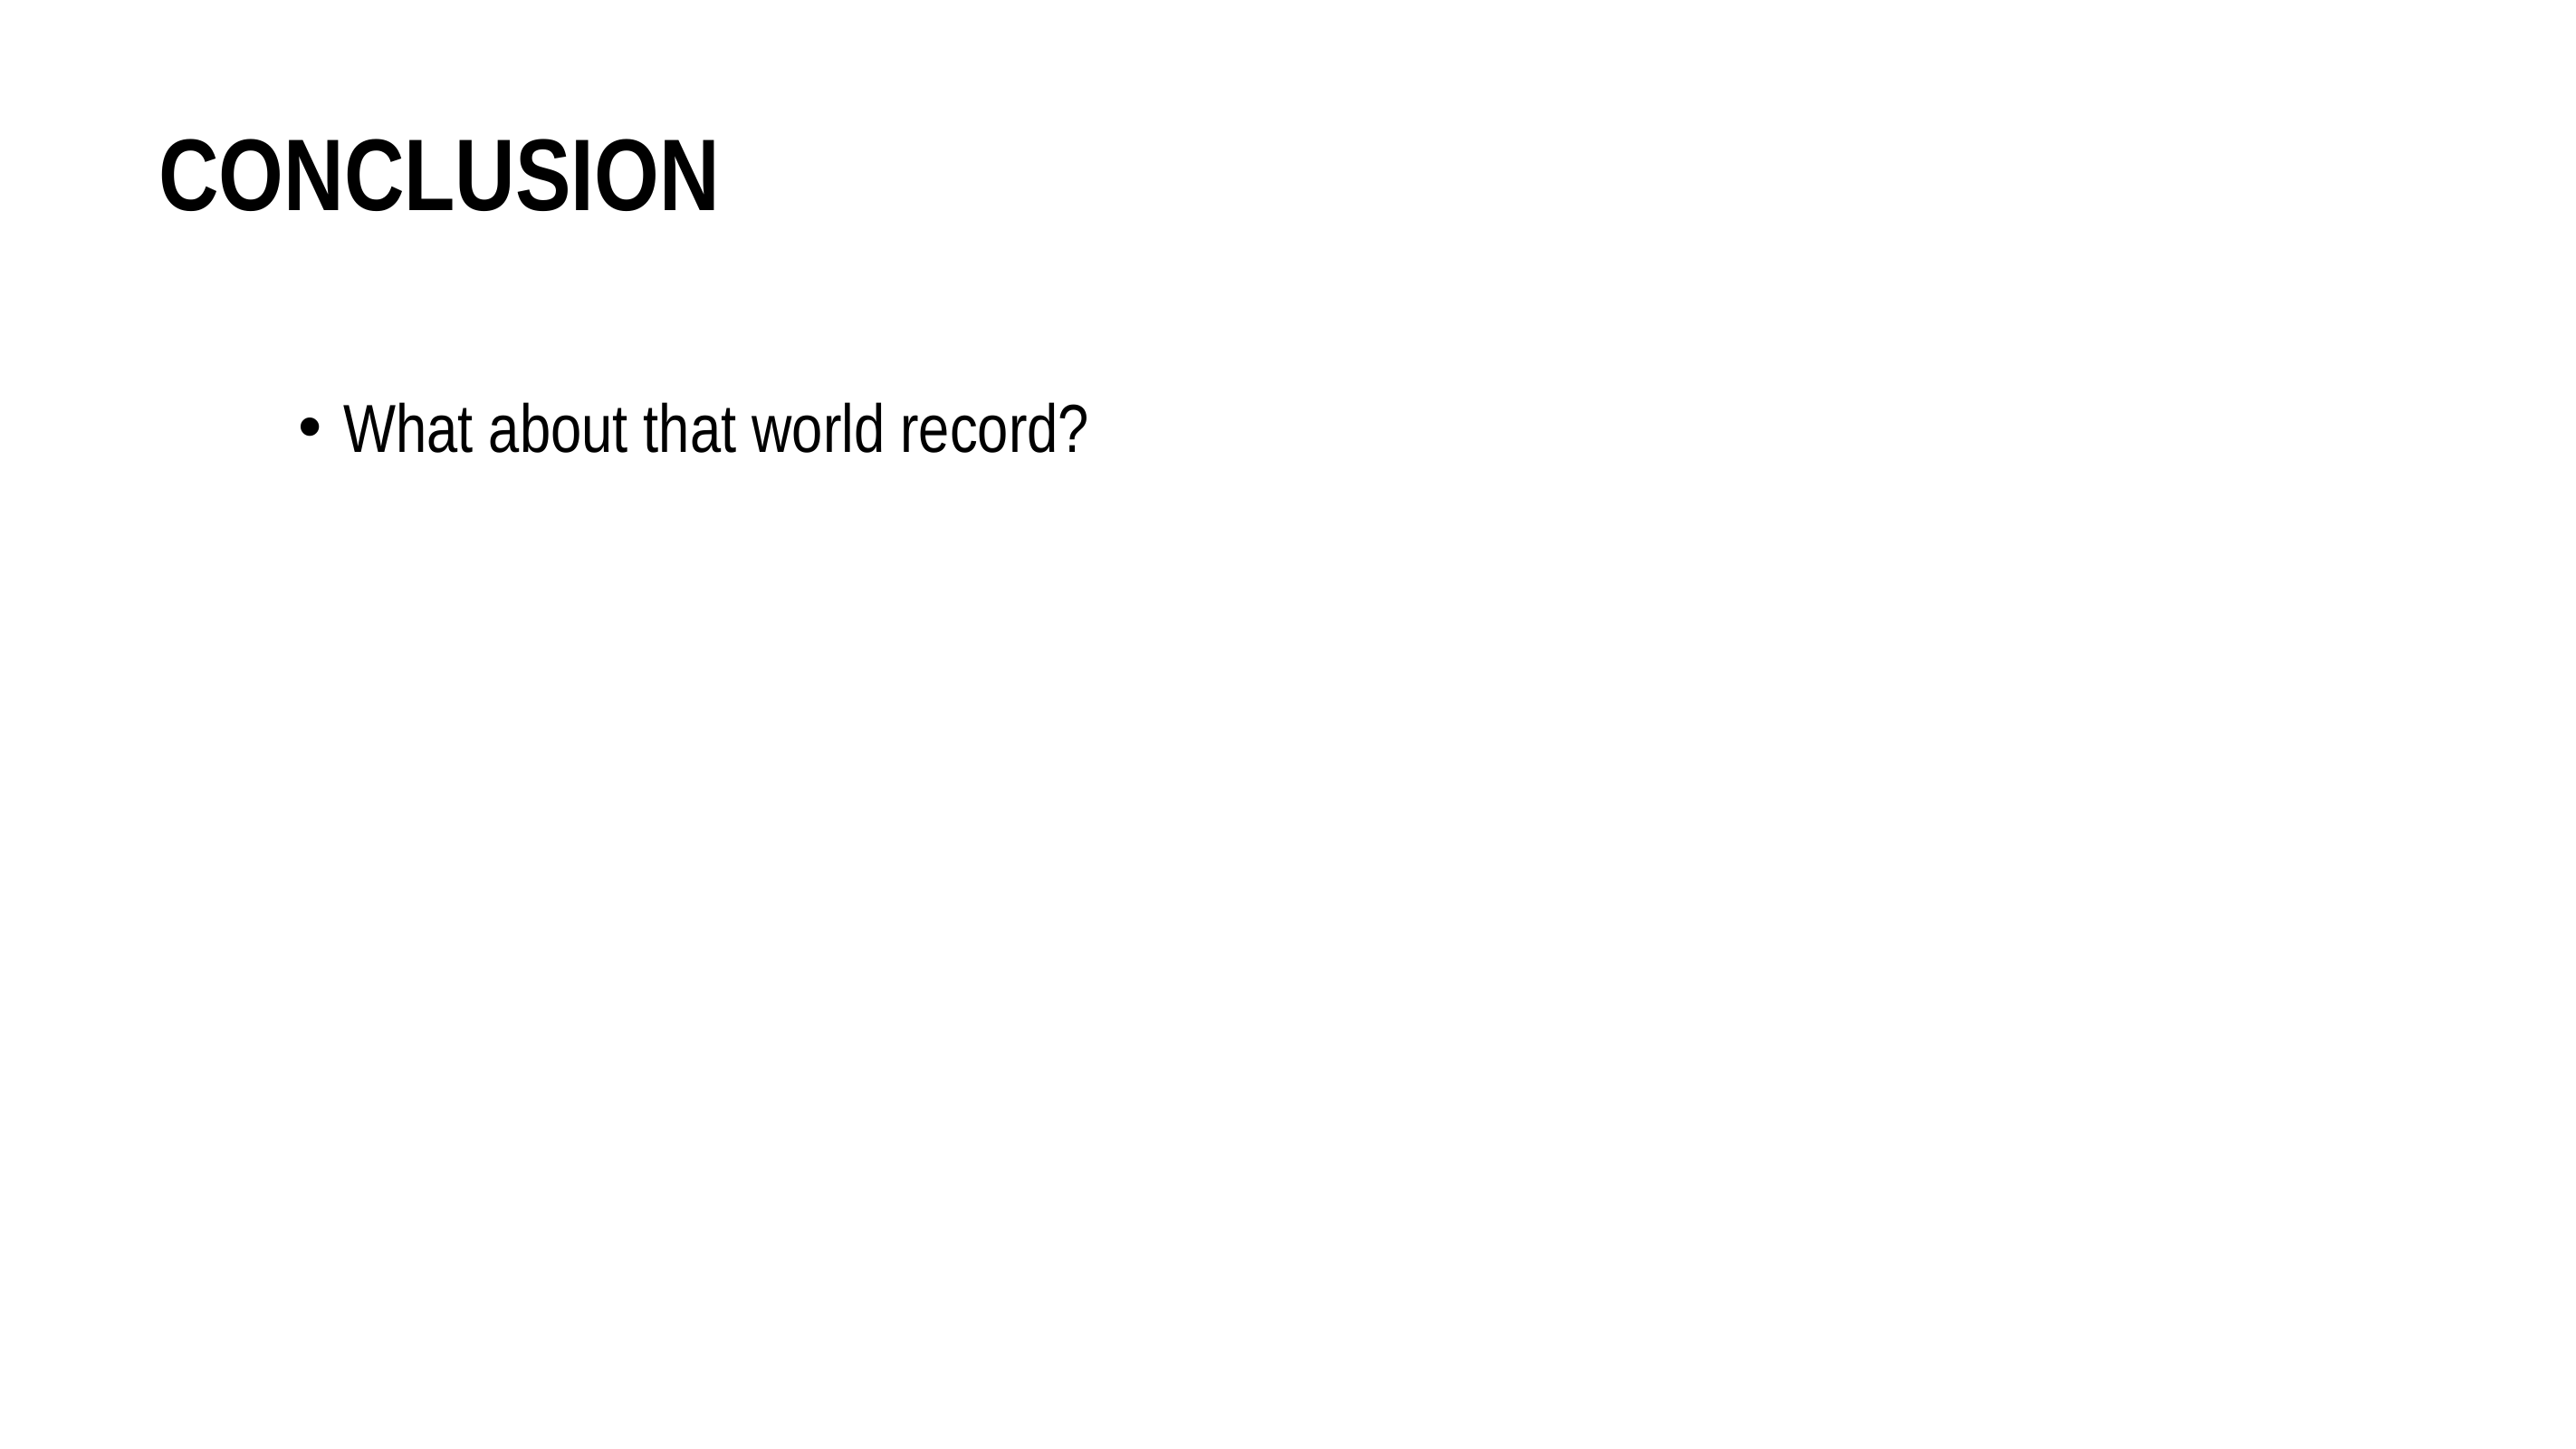

# Conclusion
What about that world record?